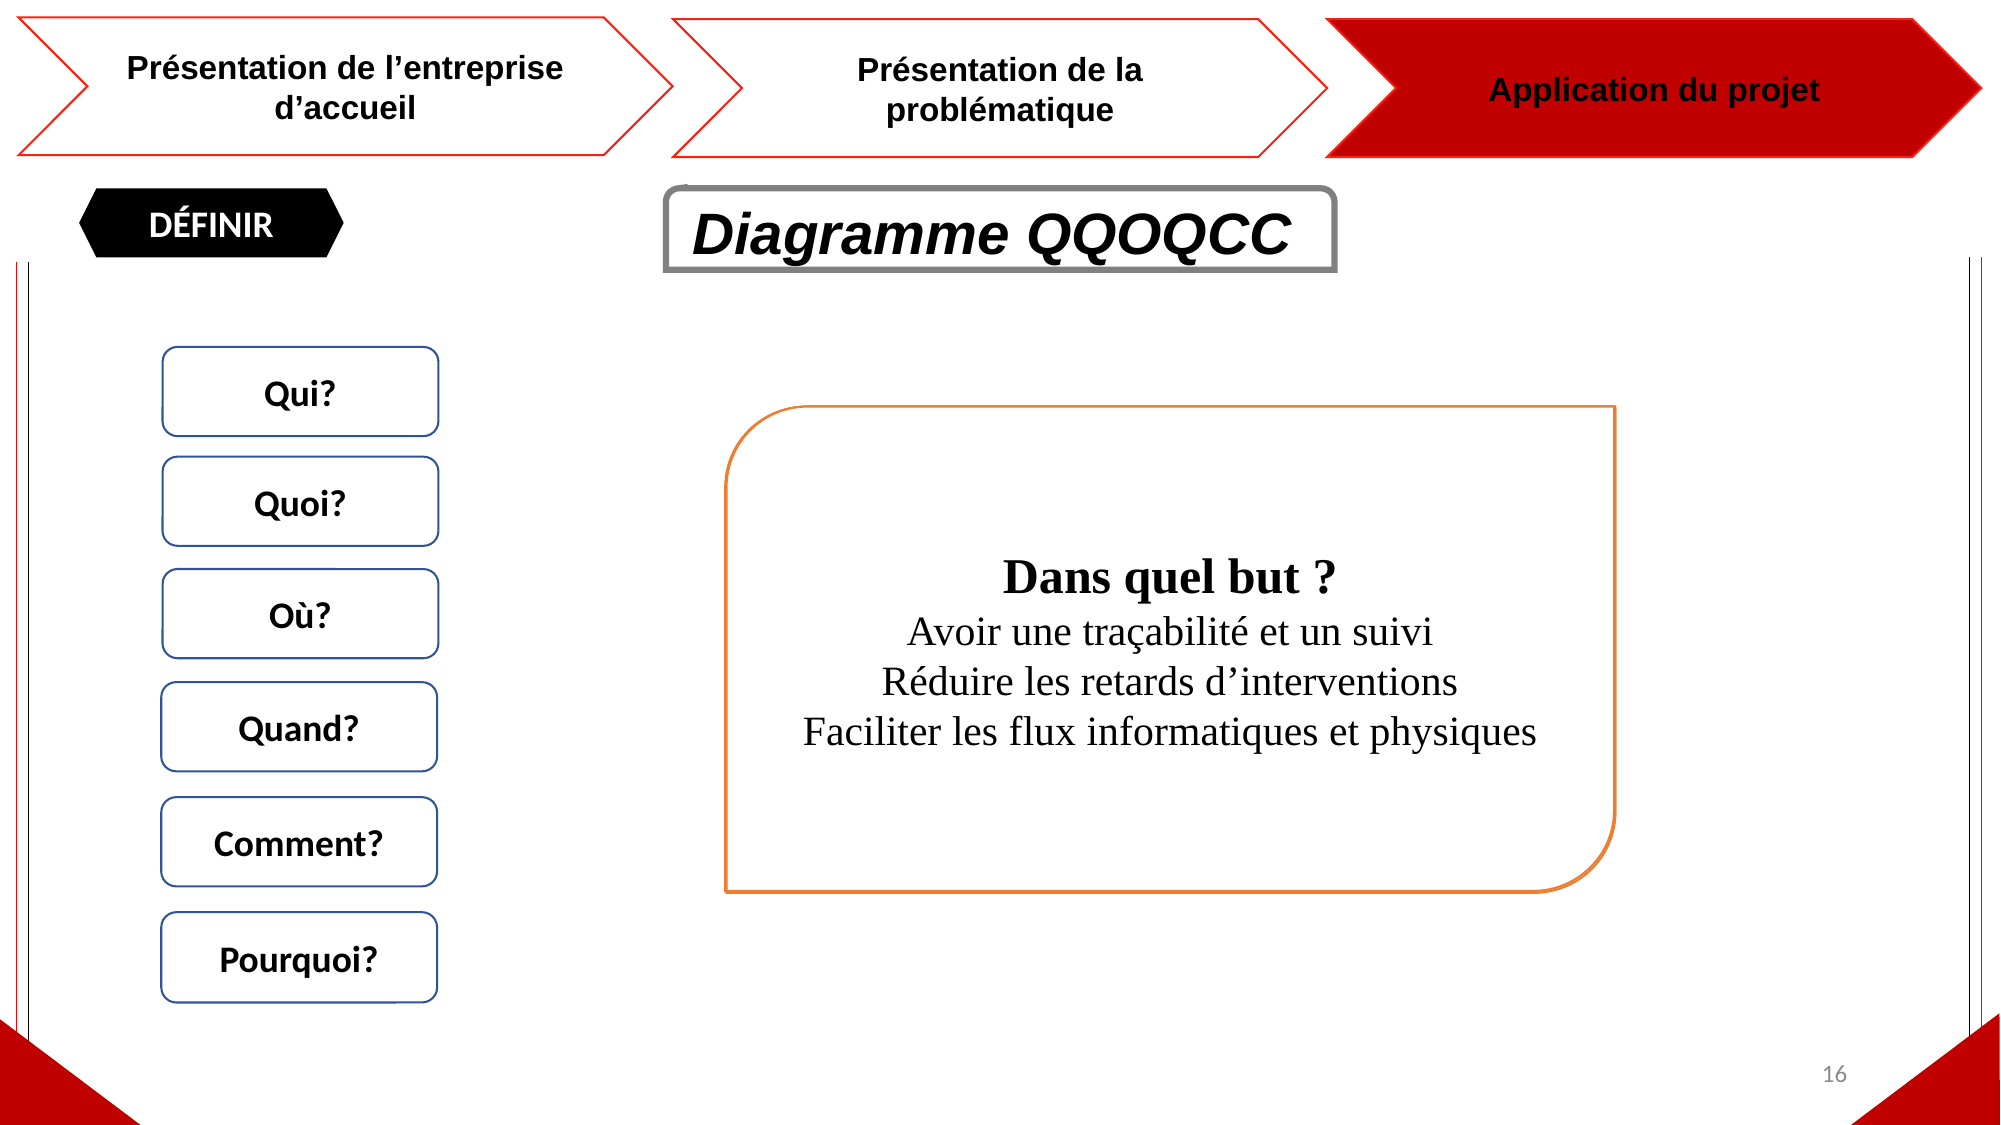

Présentation de l’entreprise d’accueil
Présentation de la problématique
Application du projet
Diagramme QQOQCC
DÉFINIR

Qui?
Dans quel but ?
 Avoir une traçabilité et un suivi
Réduire les retards d’interventions
Faciliter les flux informatiques et physiques
Quand se produit le risque ?

Dès la réclamation de client
Qui est concerné par le problème ?

Département technique
Où cela s’est-il produit ?

AMIGRAPH
Comment se produit le problème ?

Changement ou annulation du client
Absence d’un calendrier/ planning
 Manque de coordination entre les commerciaux et le responsable logistique.
De quoi s’agit-il ?

Optimiser l’activité technique
Quoi?
Où?
Quand?
Comment?
Pourquoi?
16